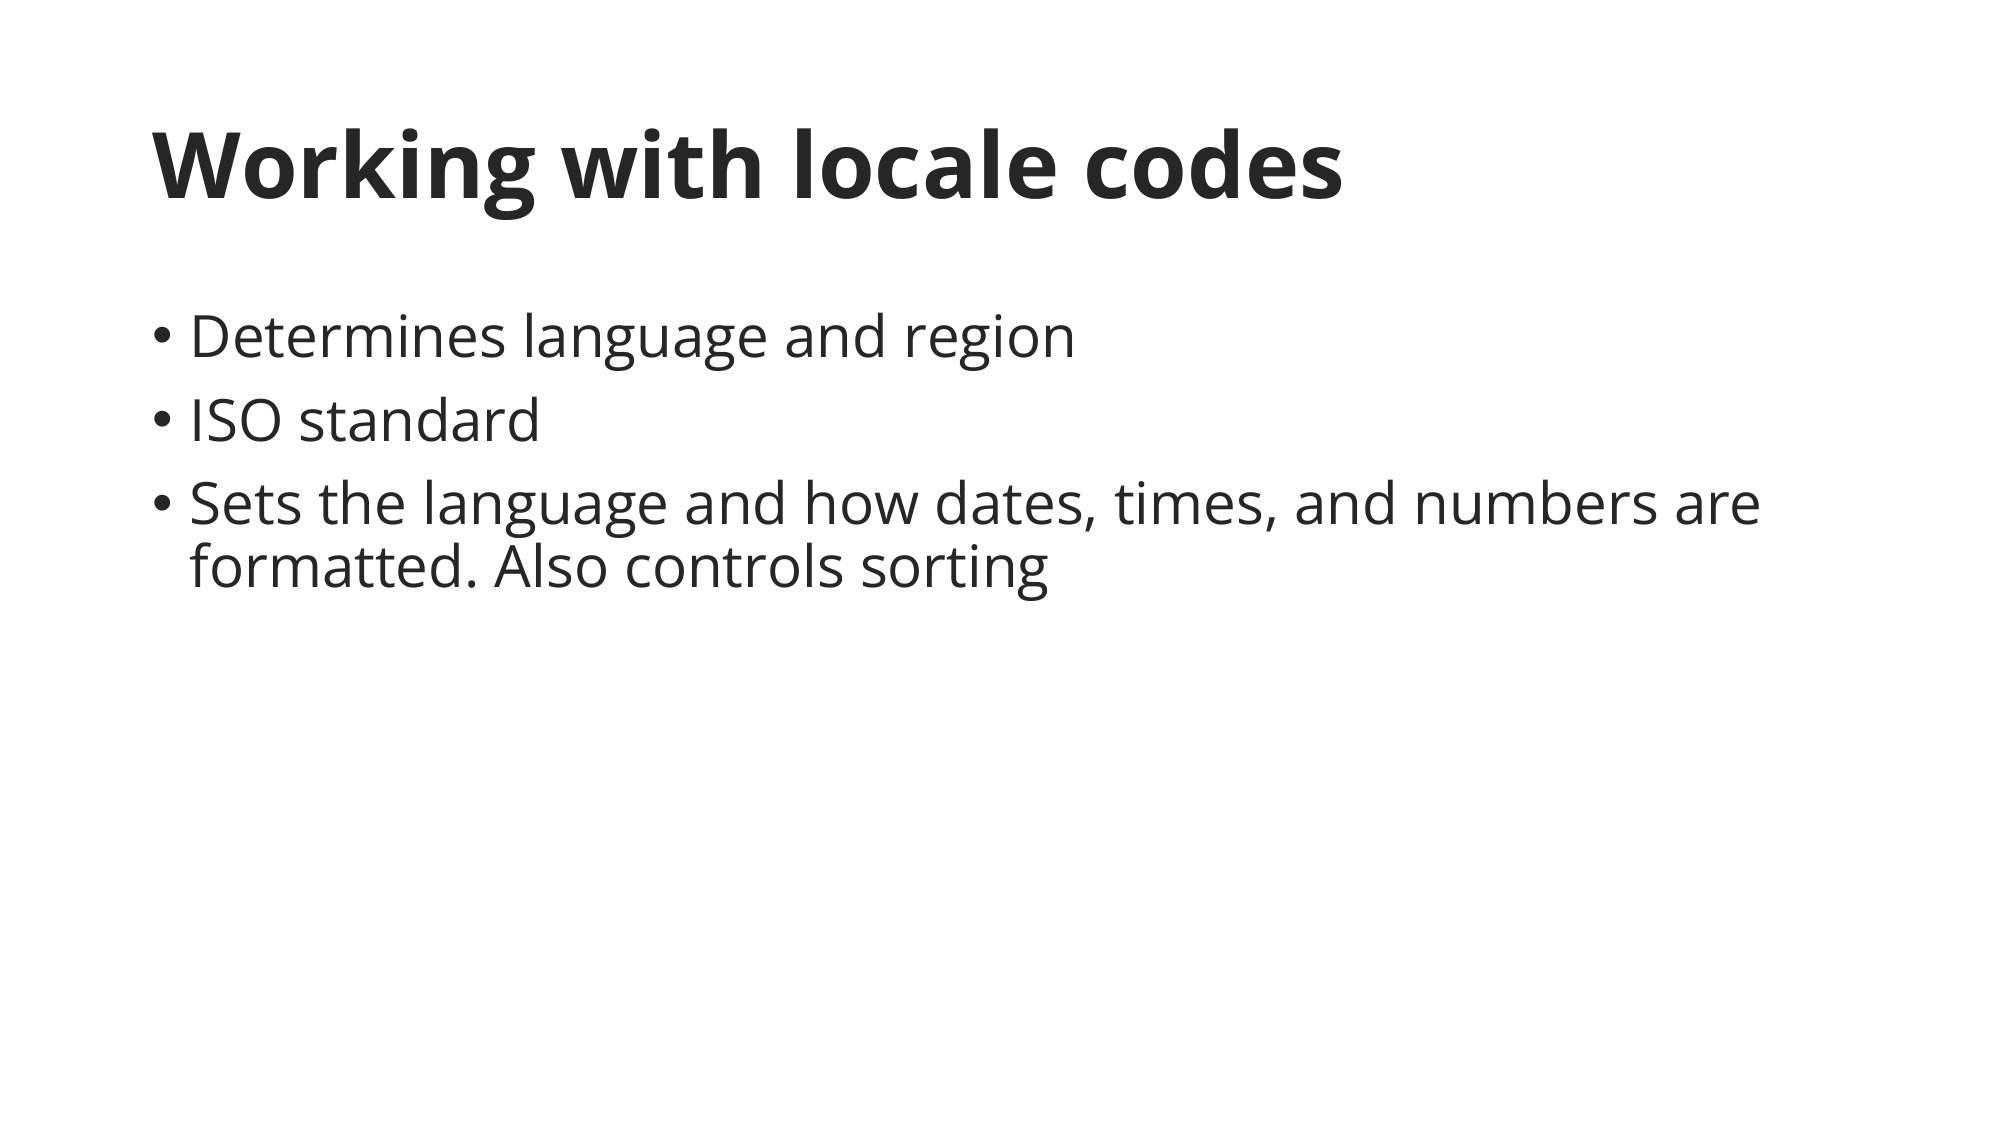

# Working with locale codes
Determines language and region
ISO standard
Sets the language and how dates, times, and numbers are formatted. Also controls sorting